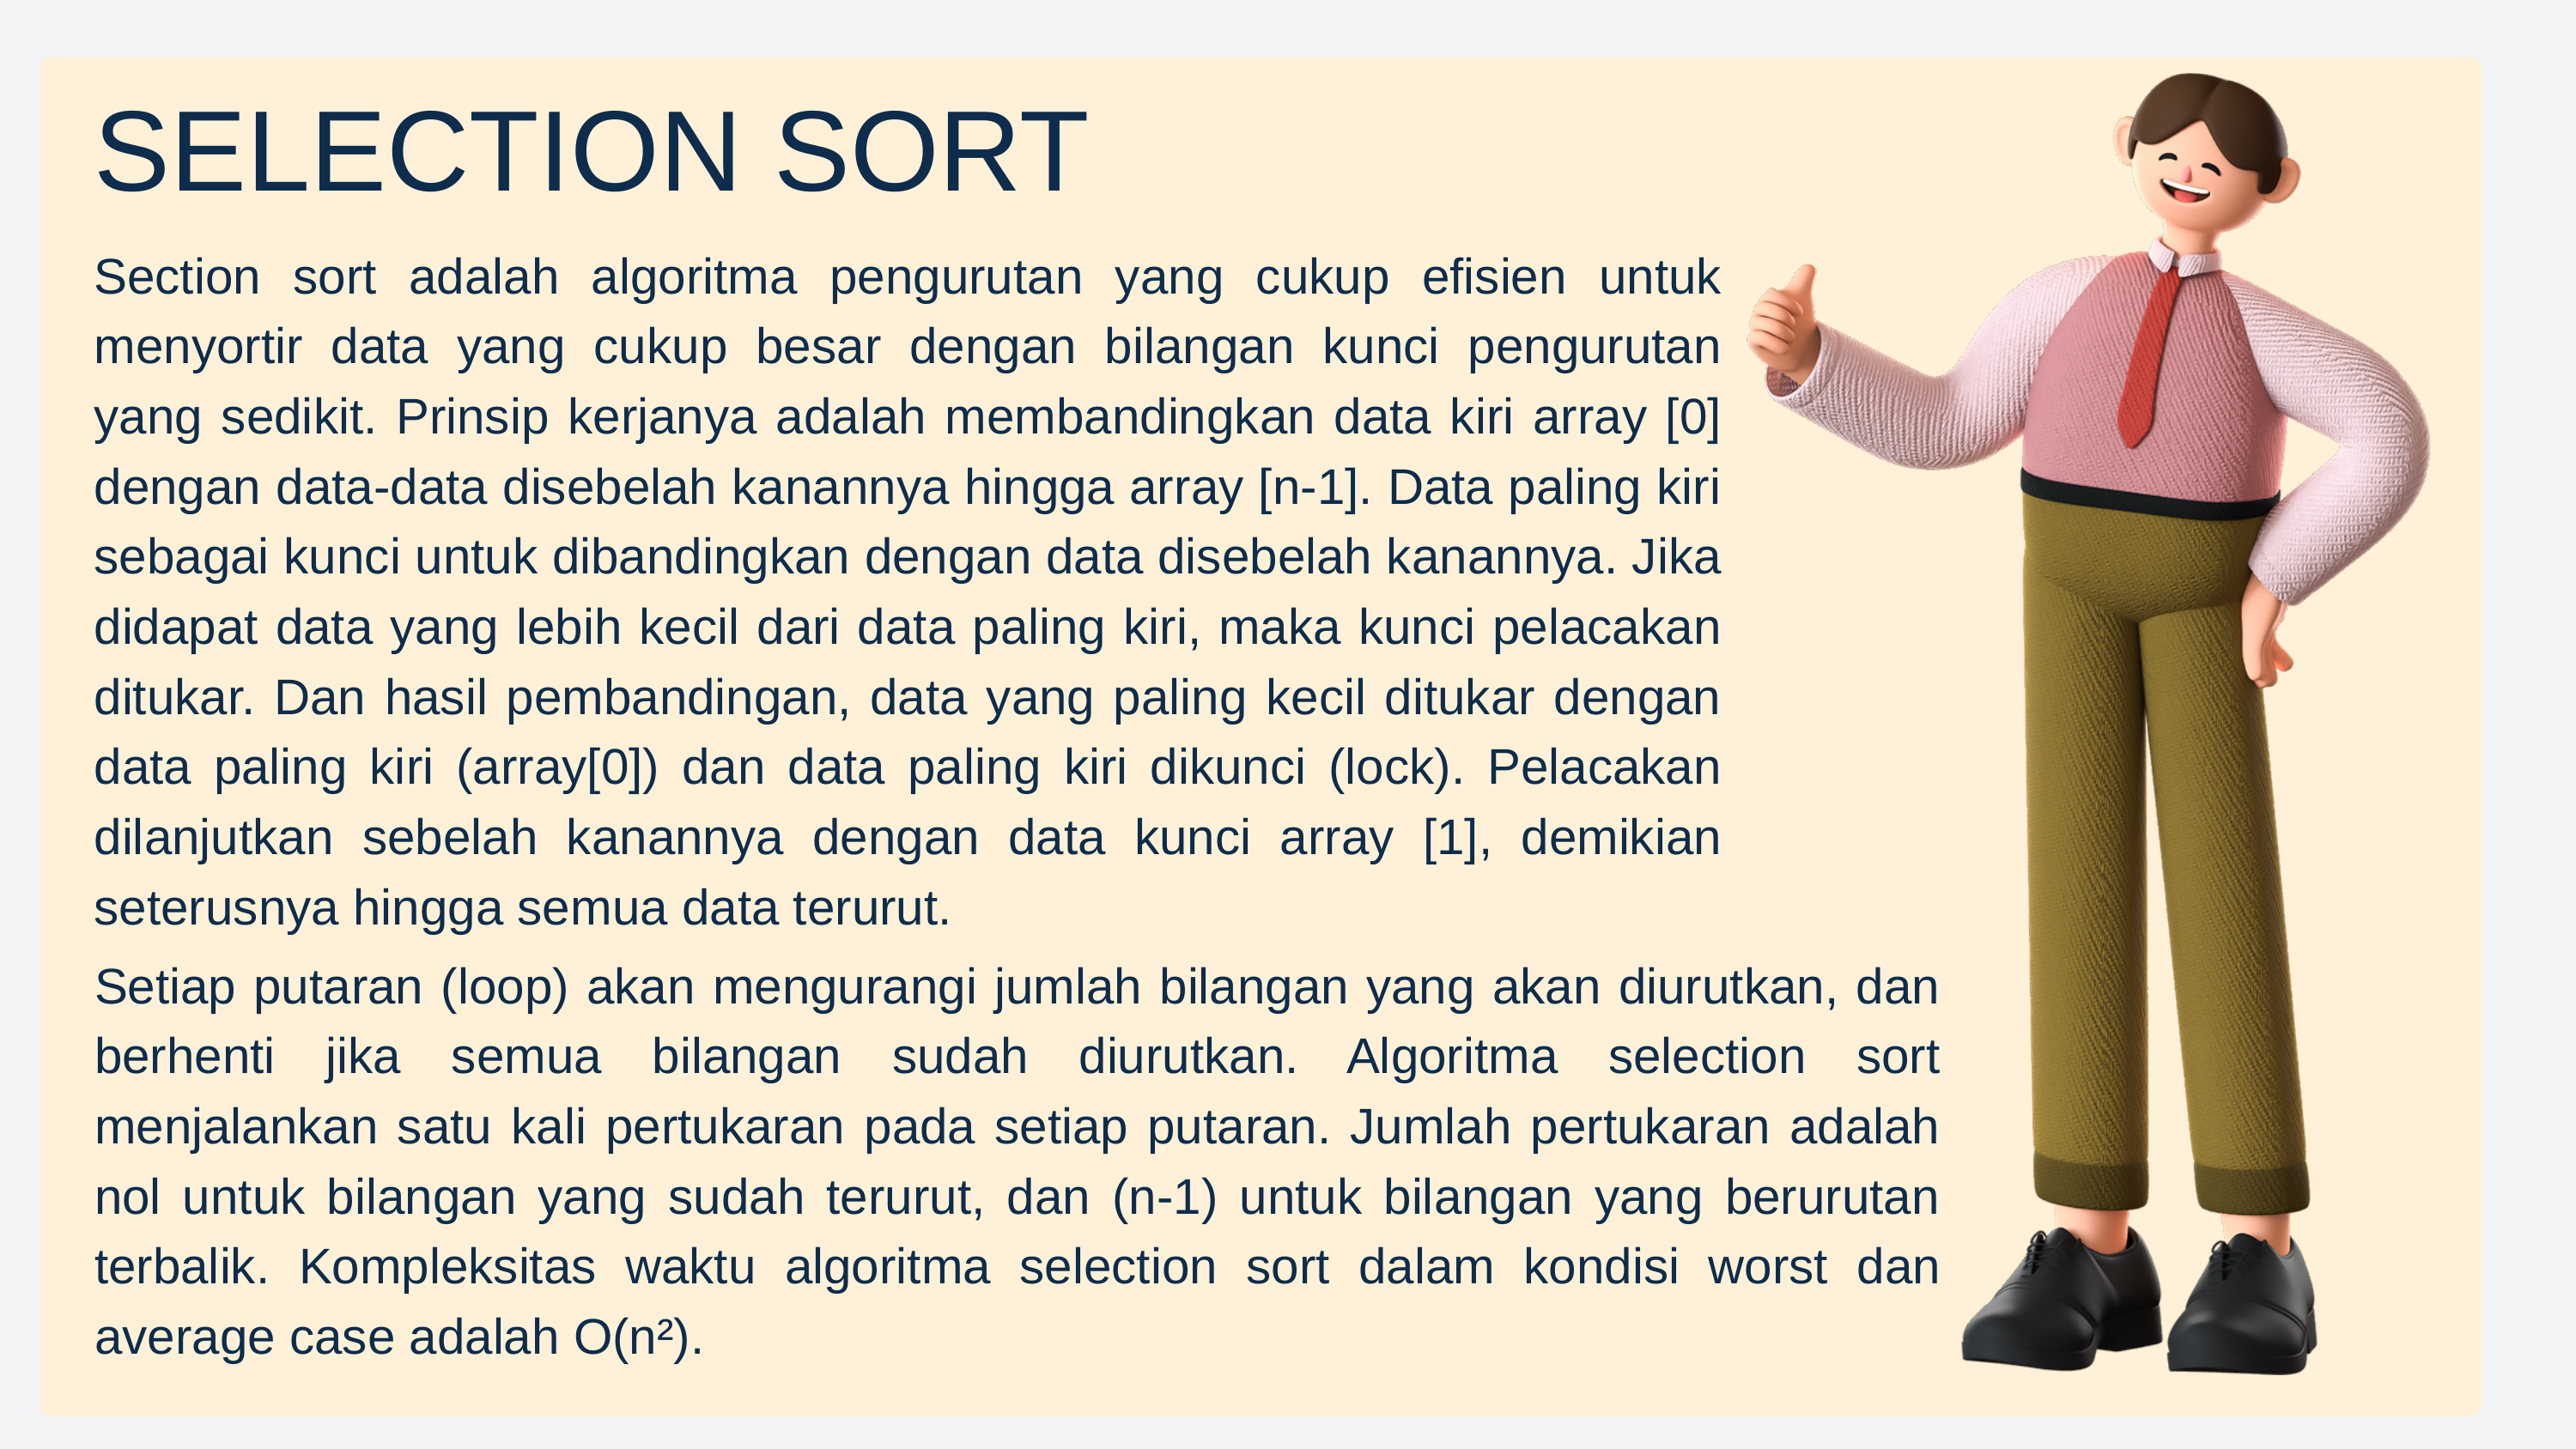

SELECTION SORT
Section sort adalah algoritma pengurutan yang cukup efisien untuk menyortir data yang cukup besar dengan bilangan kunci pengurutan yang sedikit. Prinsip kerjanya adalah membandingkan data kiri array [0] dengan data-data disebelah kanannya hingga array [n-1]. Data paling kiri sebagai kunci untuk dibandingkan dengan data disebelah kanannya. Jika didapat data yang lebih kecil dari data paling kiri, maka kunci pelacakan ditukar. Dan hasil pembandingan, data yang paling kecil ditukar dengan data paling kiri (array[0]) dan data paling kiri dikunci (lock). Pelacakan dilanjutkan sebelah kanannya dengan data kunci array [1], demikian seterusnya hingga semua data terurut.
Setiap putaran (loop) akan mengurangi jumlah bilangan yang akan diurutkan, dan berhenti jika semua bilangan sudah diurutkan. Algoritma selection sort menjalankan satu kali pertukaran pada setiap putaran. Jumlah pertukaran adalah nol untuk bilangan yang sudah terurut, dan (n-1) untuk bilangan yang berurutan terbalik. Kompleksitas waktu algoritma selection sort dalam kondisi worst dan average case adalah O(n²).